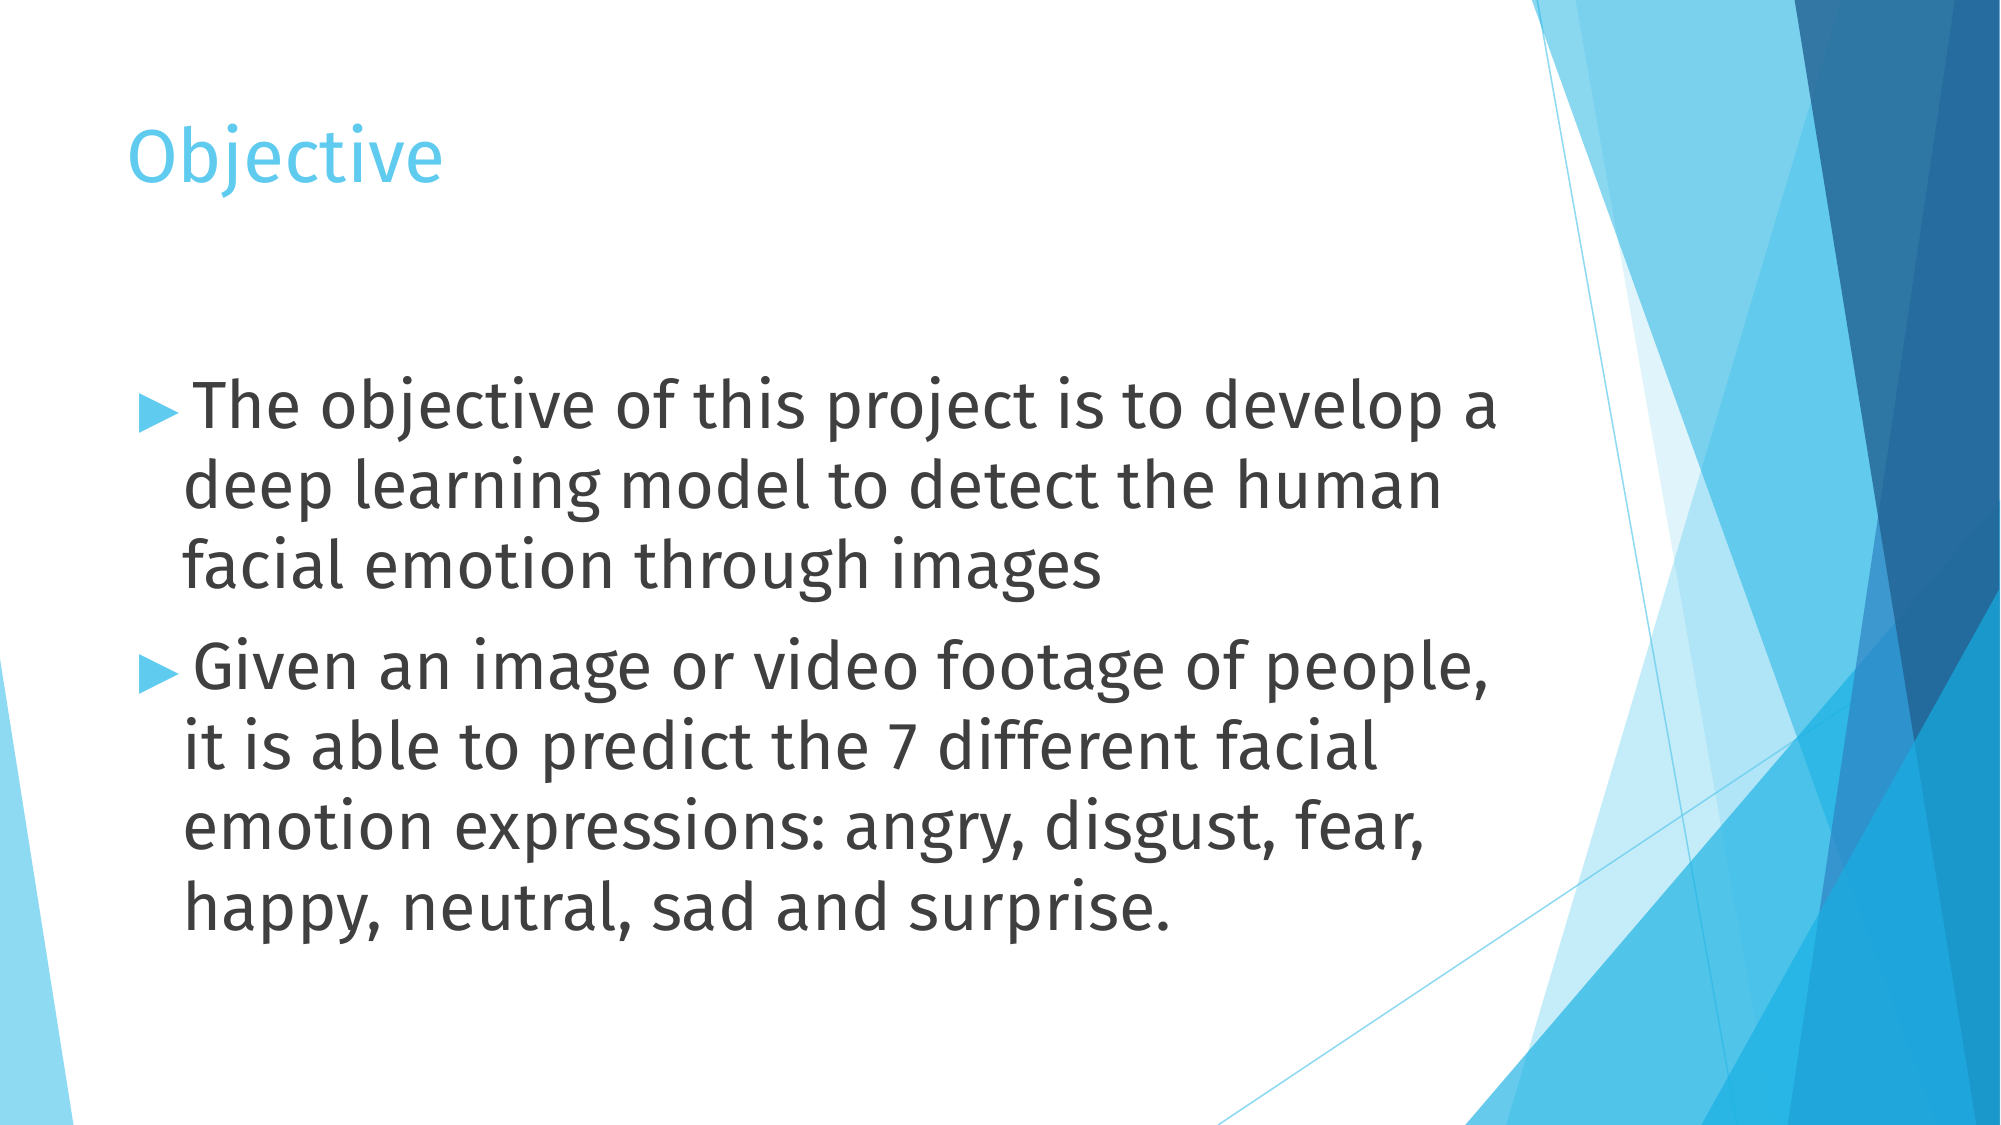

# Objective
The objective of this project is to develop a deep learning model to detect the human facial emotion through images
Given an image or video footage of people, it is able to predict the 7 different facial emotion expressions: angry, disgust, fear, happy, neutral, sad and surprise.